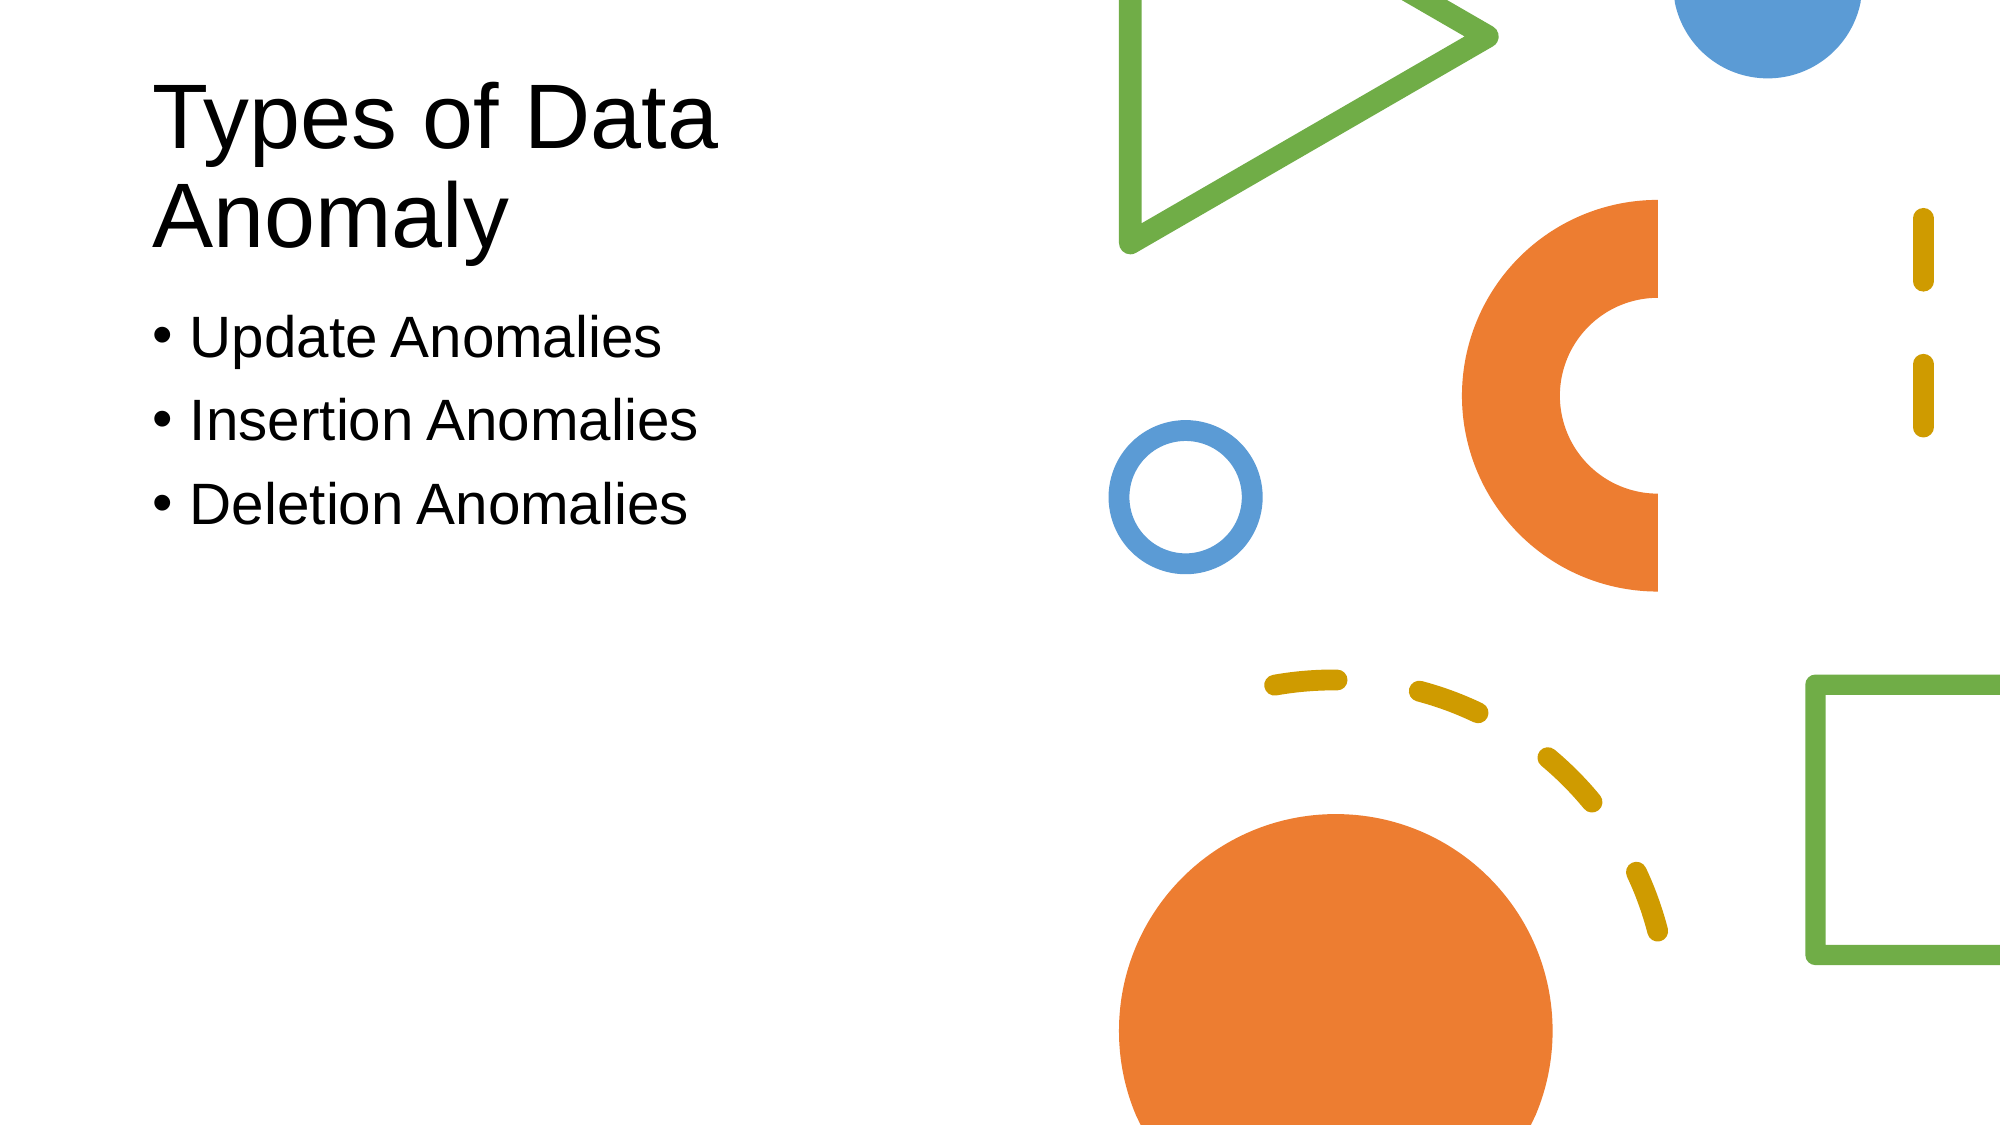

# Types of Data Anomaly

Update Anomalies
Insertion Anomalies
Deletion Anomalies